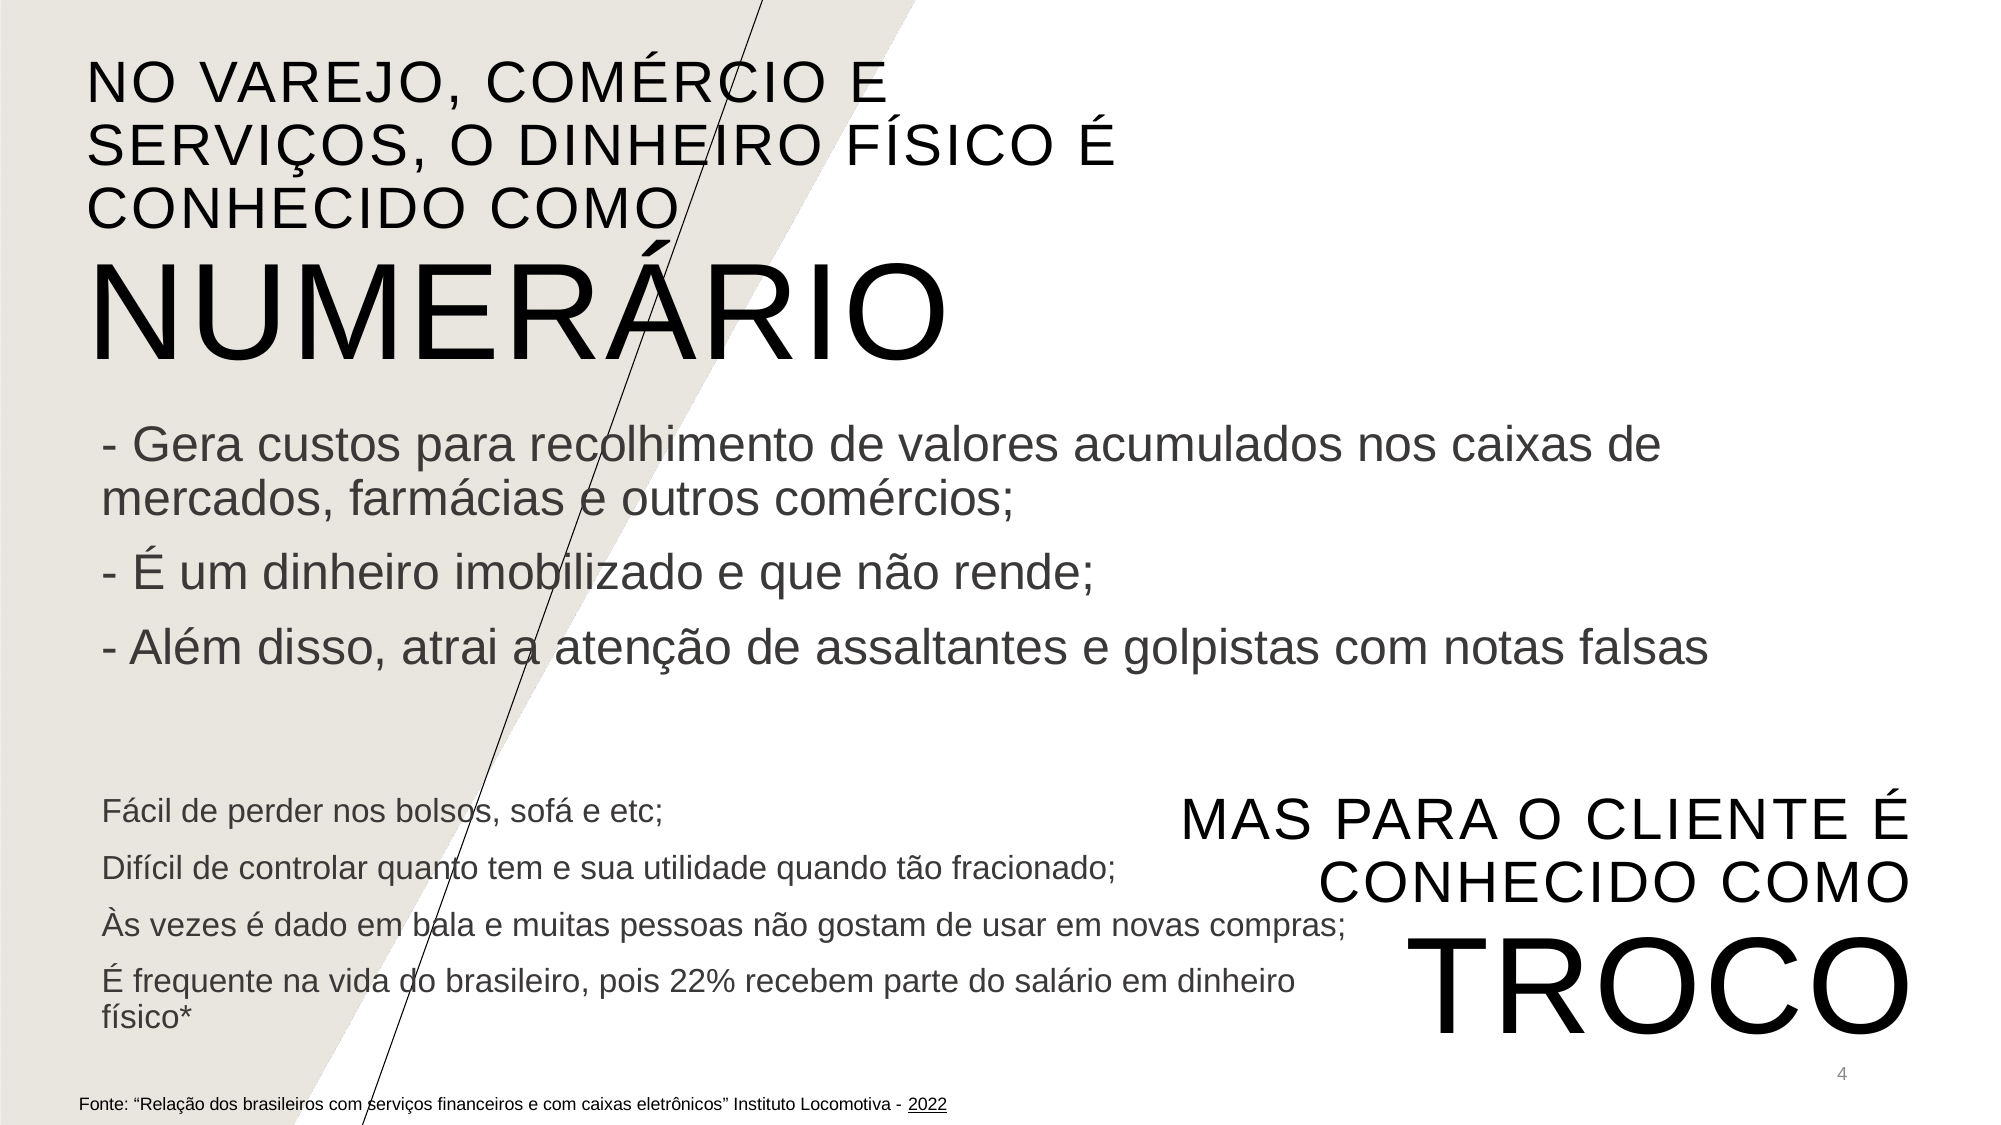

# No varejo, comércio e serviços, o dinheiro físico é conhecido como numerário
- Gera custos para recolhimento de valores acumulados nos caixas de mercados, farmácias e outros comércios;
- É um dinheiro imobilizado e que não rende;
- Além disso, atrai a atenção de assaltantes e golpistas com notas falsas

Mas para o cliente é conhecido como
troco
Fácil de perder nos bolsos, sofá e etc;
Difícil de controlar quanto tem e sua utilidade quando tão fracionado;
Às vezes é dado em bala e muitas pessoas não gostam de usar em novas compras;
É frequente na vida do brasileiro, pois 22% recebem parte do salário em dinheiro físico*
4
Fonte: “Relação dos brasileiros com serviços financeiros e com caixas eletrônicos” Instituto Locomotiva - 2022